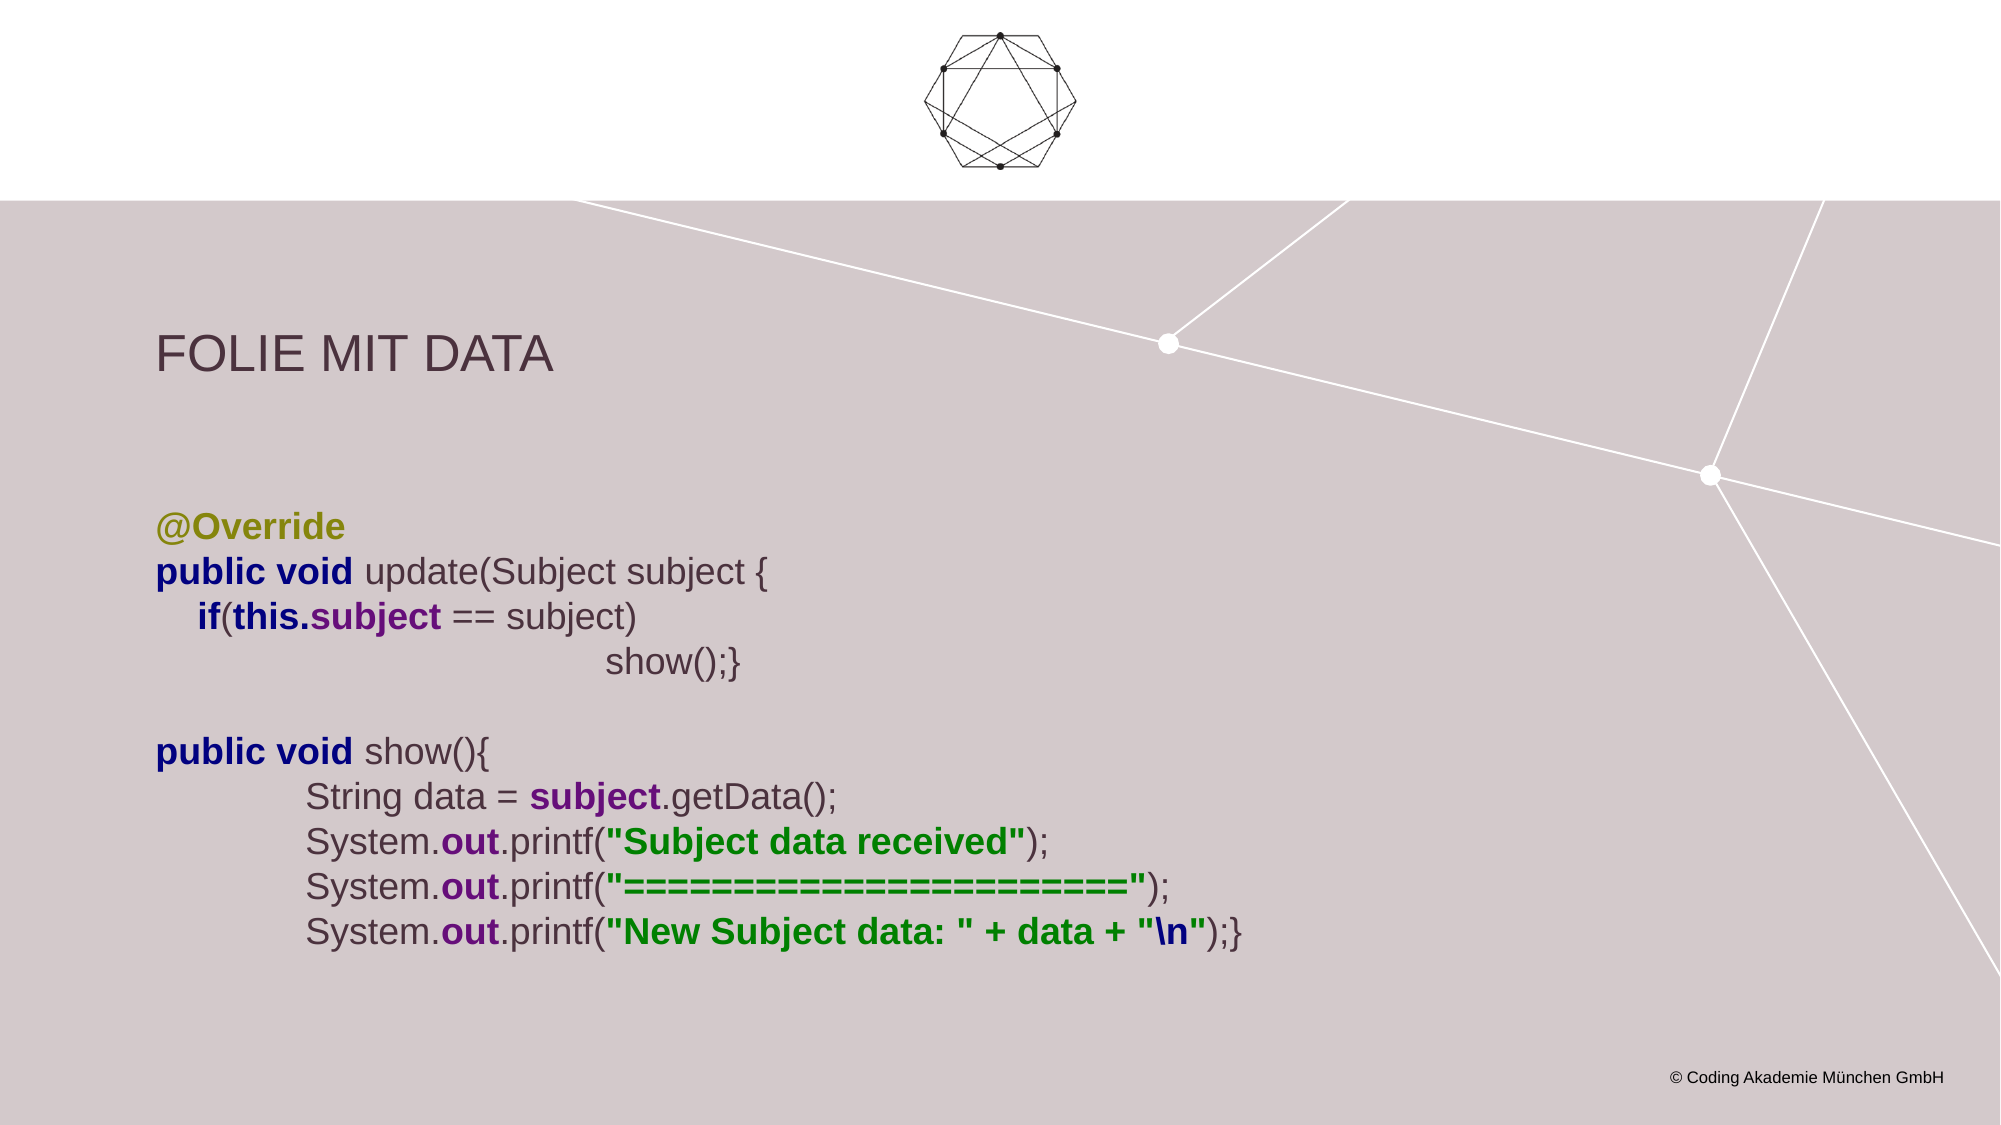

# FOLIE MIT DATA
@Override
public void update(Subject subject {
    if(this.subject == subject)
			show();}

public void show(){
	String data = subject.getData();
	System.out.printf("Subject data received");
	System.out.printf("=======================");
	System.out.printf("New Subject data: " + data + "\n");}
© Coding Akademie München GmbH